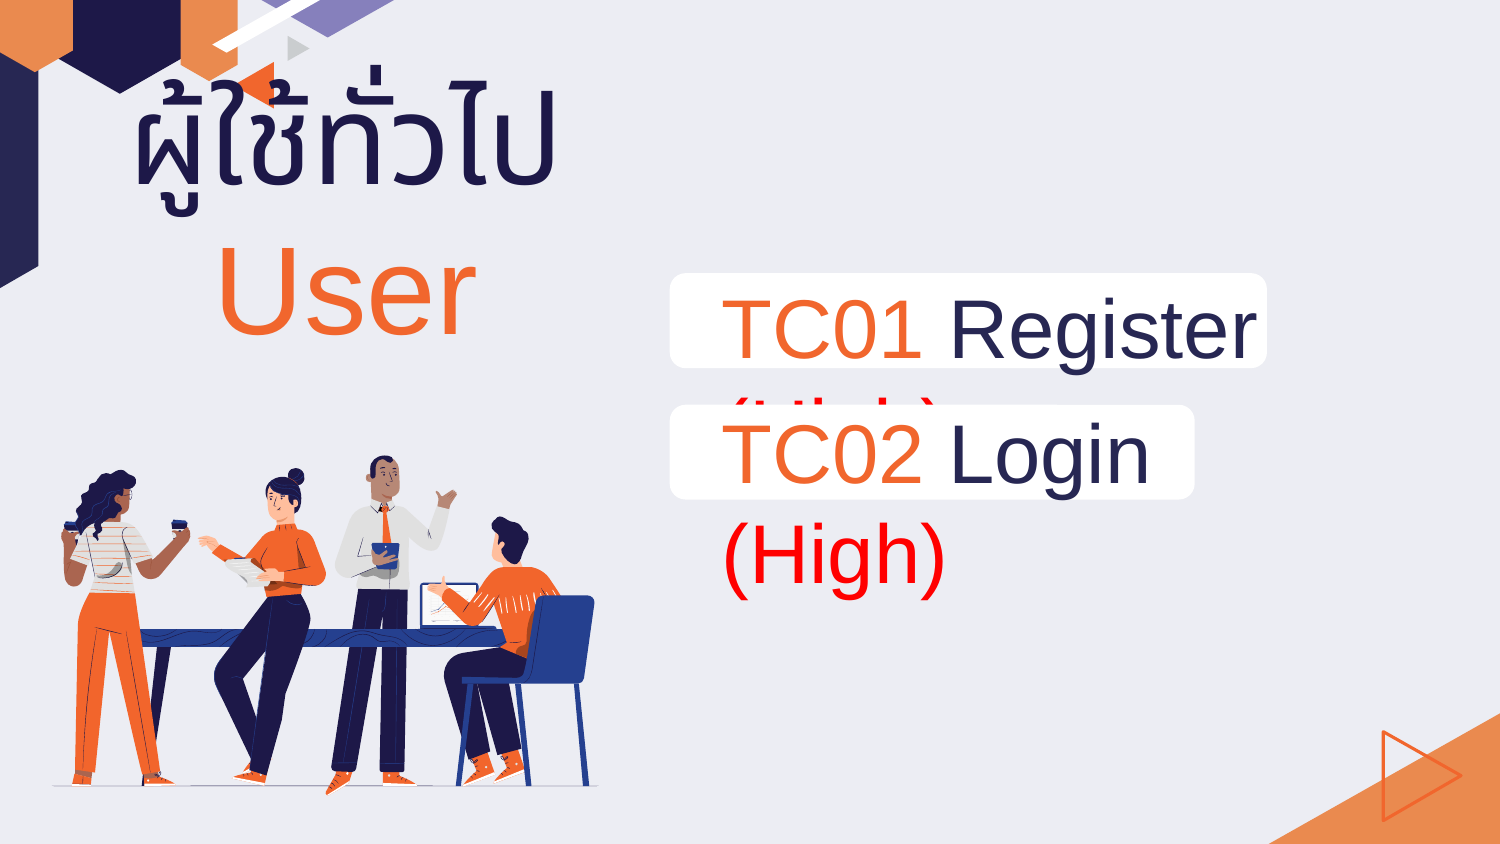

# ผู้ใช้ทั่วไป User
TC01 Register (High)

TC02 Login (High)